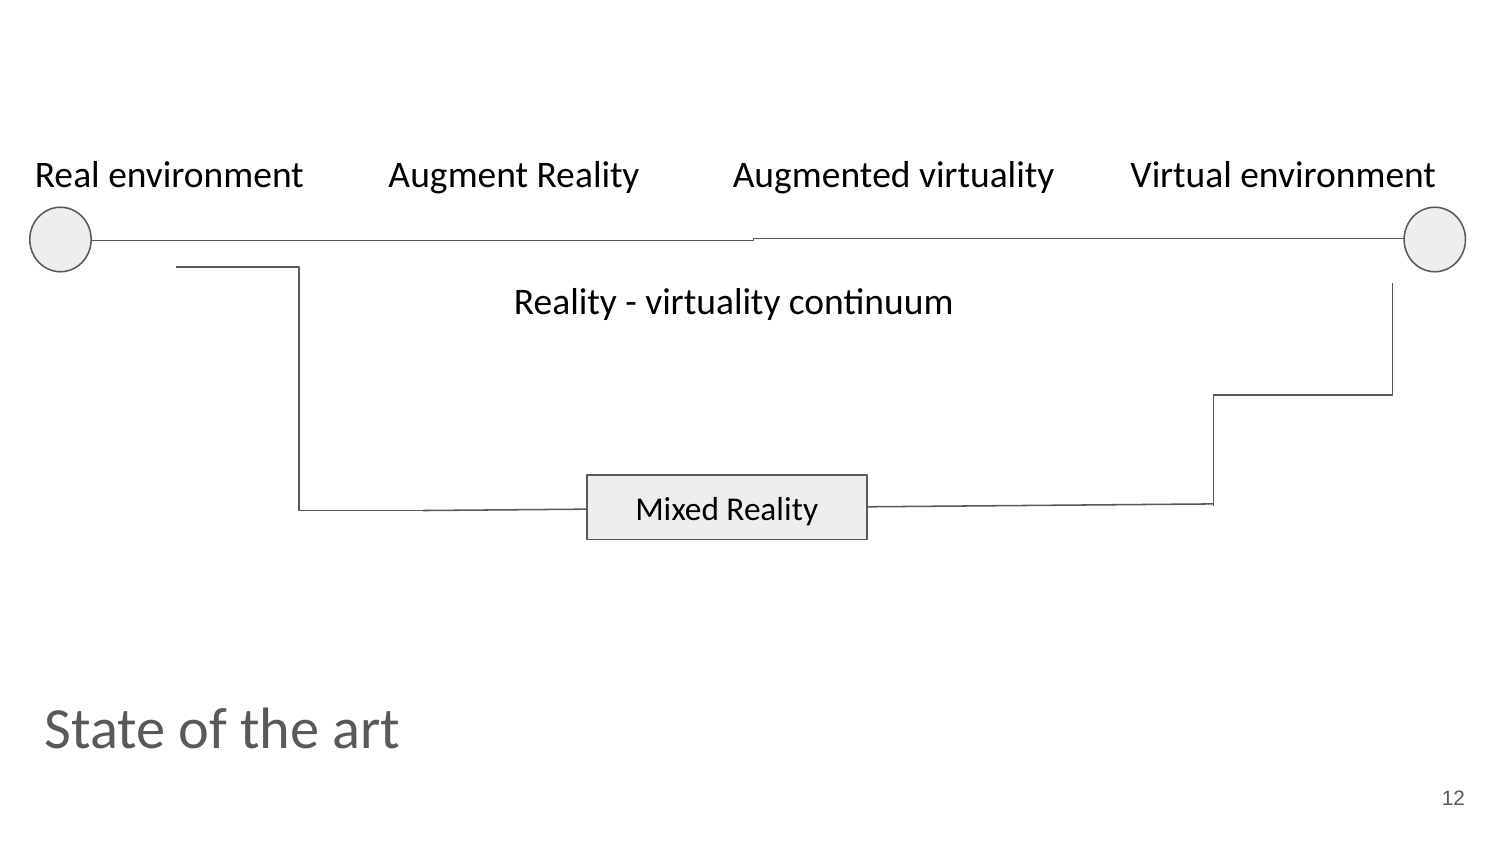

Real environment          Augment Reality           Augmented virtuality         Virtual environment

Reality - virtuality continuum
Mixed Reality
State of the art
12